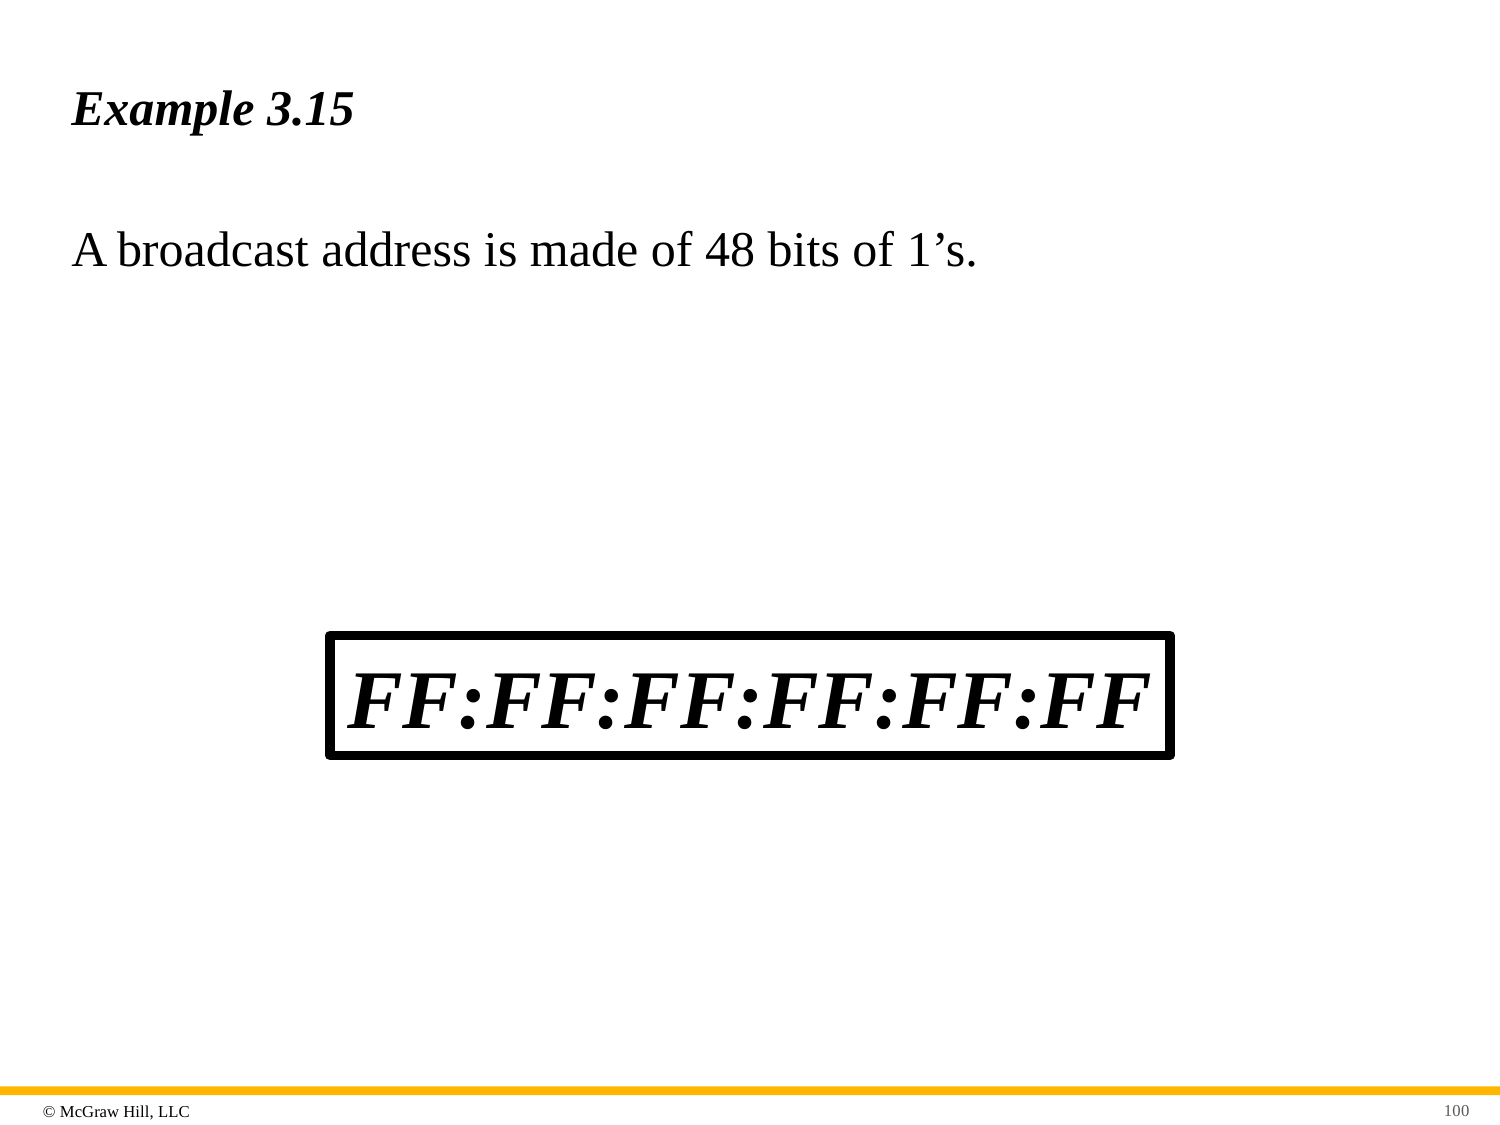

# Example 3.15
A broadcast address is made of 48 bits of 1’s.
FF:FF:FF:FF:FF:FF
100